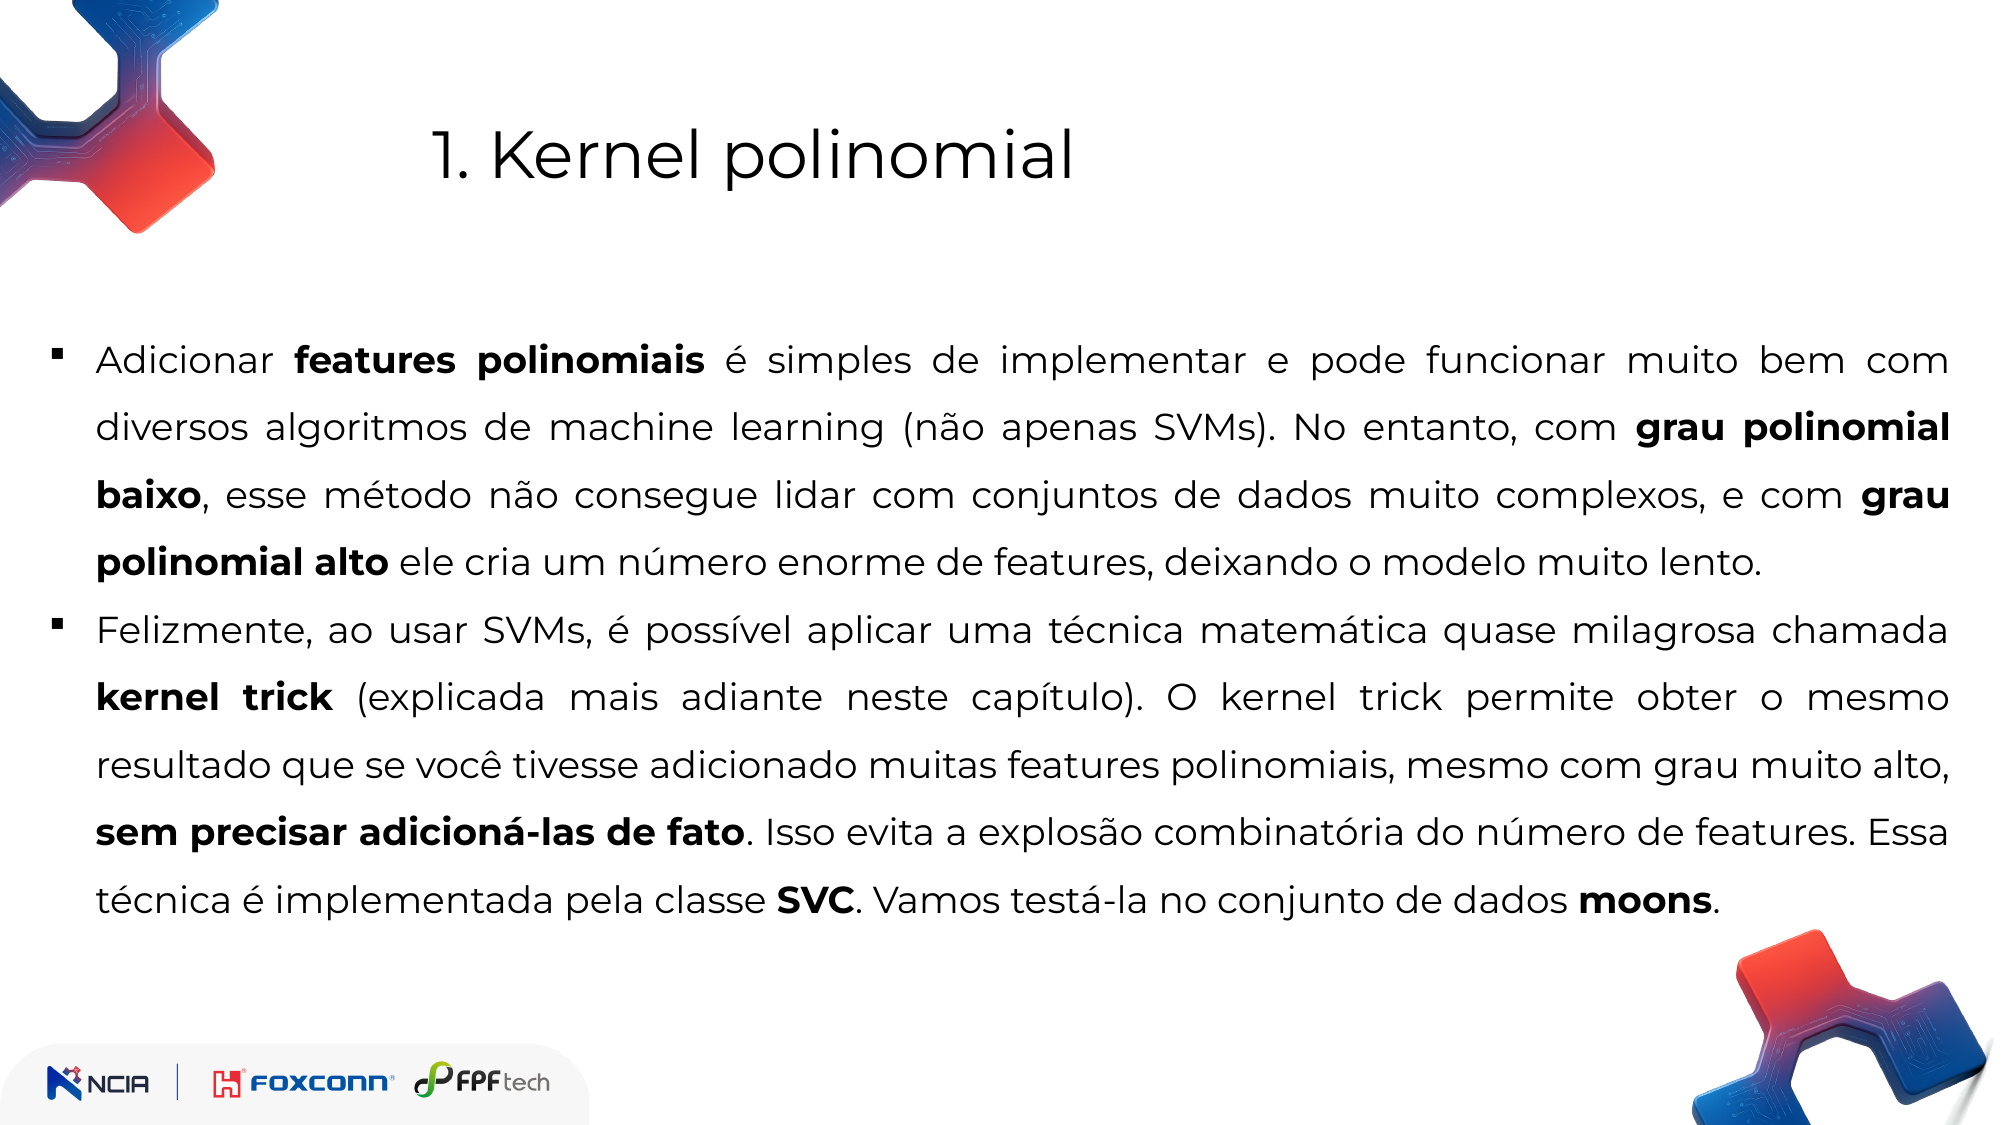

1. Kernel polinomial

Adicionar features polinomiais é simples de implementar e pode funcionar muito bem com diversos algoritmos de machine learning (não apenas SVMs). No entanto, com grau polinomial baixo, esse método não consegue lidar com conjuntos de dados muito complexos, e com grau polinomial alto ele cria um número enorme de features, deixando o modelo muito lento.
Felizmente, ao usar SVMs, é possível aplicar uma técnica matemática quase milagrosa chamada kernel trick (explicada mais adiante neste capítulo). O kernel trick permite obter o mesmo resultado que se você tivesse adicionado muitas features polinomiais, mesmo com grau muito alto, sem precisar adicioná-las de fato. Isso evita a explosão combinatória do número de features. Essa técnica é implementada pela classe SVC. Vamos testá-la no conjunto de dados moons.